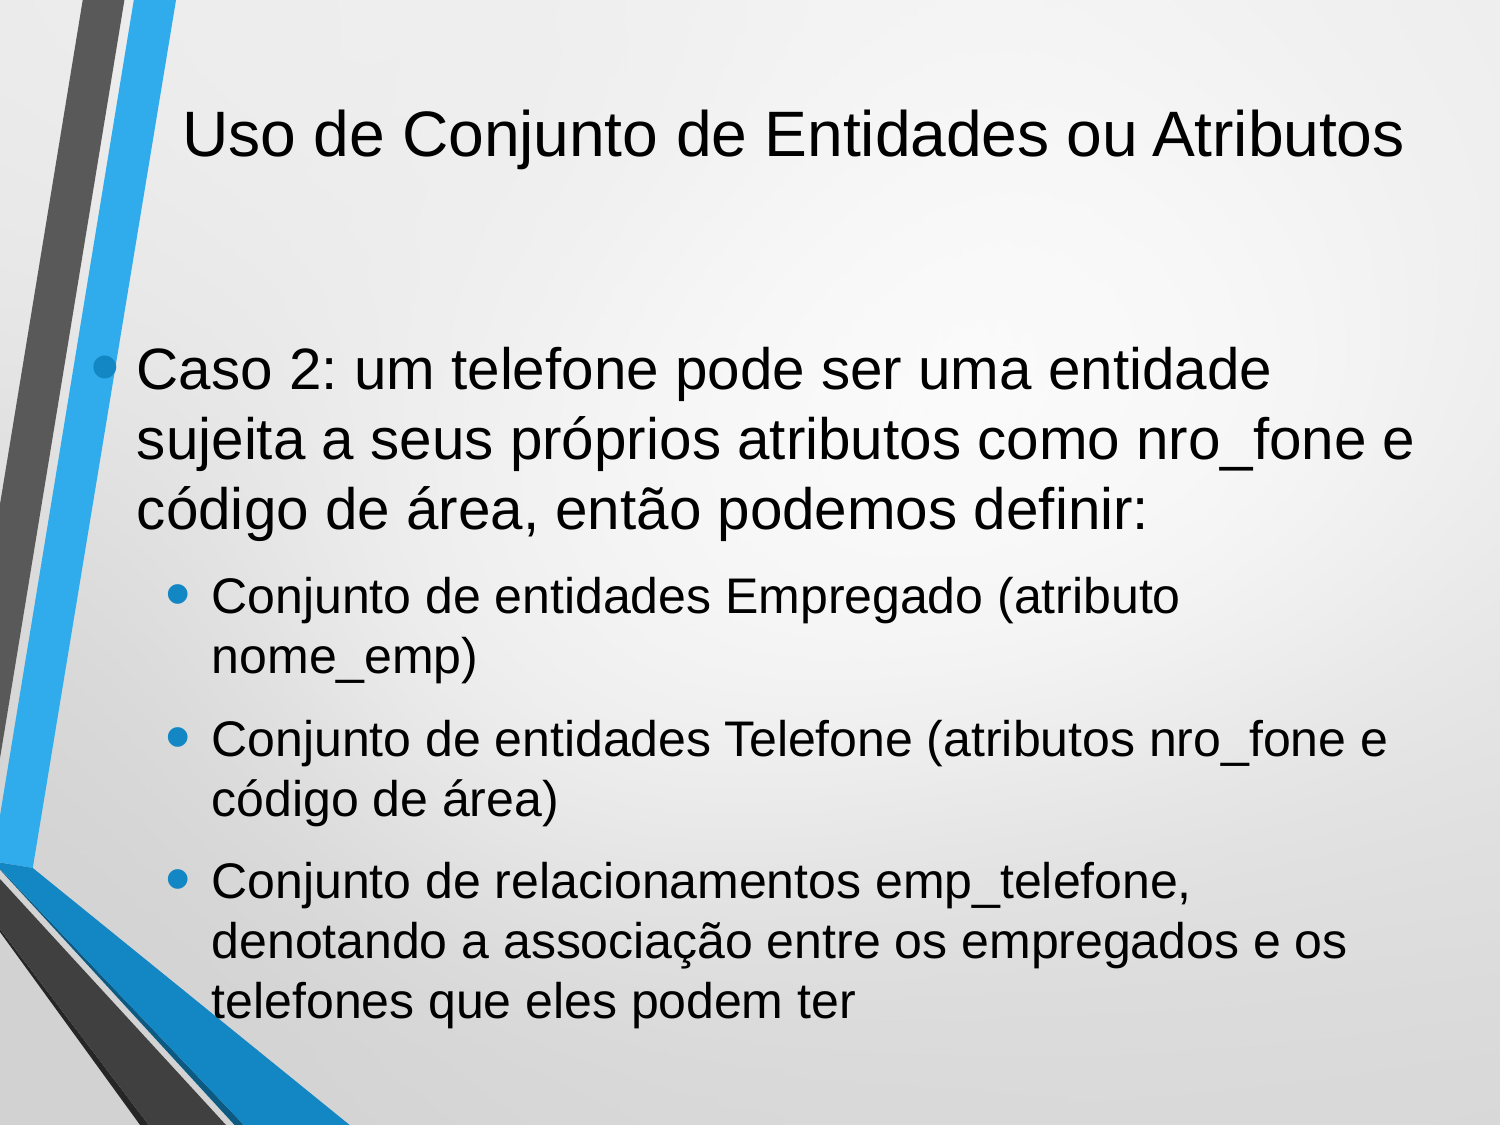

# Uso de Conjunto de Entidades ou Atributos
Caso 2: um telefone pode ser uma entidade sujeita a seus próprios atributos como nro_fone e código de área, então podemos definir:
Conjunto de entidades Empregado (atributo nome_emp)
Conjunto de entidades Telefone (atributos nro_fone e código de área)
Conjunto de relacionamentos emp_telefone, denotando a associação entre os empregados e os telefones que eles podem ter